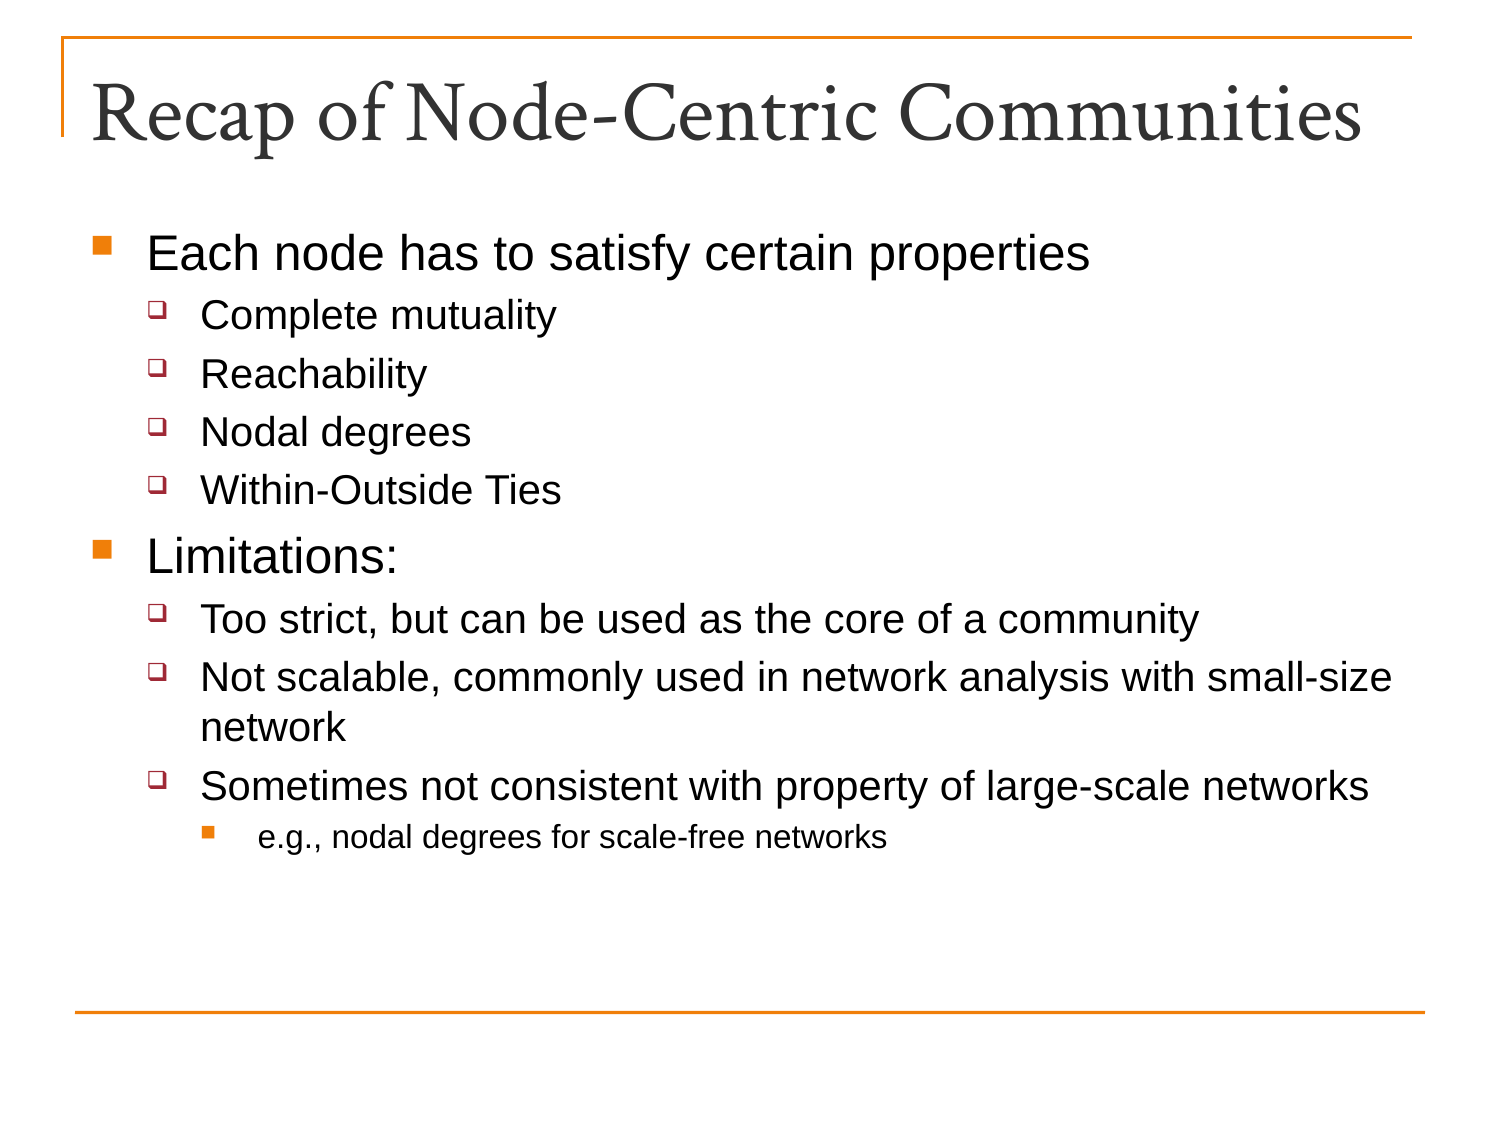

# Recap of Node-Centric Communities
Each node has to satisfy certain properties
Complete mutuality
Reachability
Nodal degrees
Within-Outside Ties
Limitations:
Too strict, but can be used as the core of a community
Not scalable, commonly used in network analysis with small-size network
Sometimes not consistent with property of large-scale networks
e.g., nodal degrees for scale-free networks